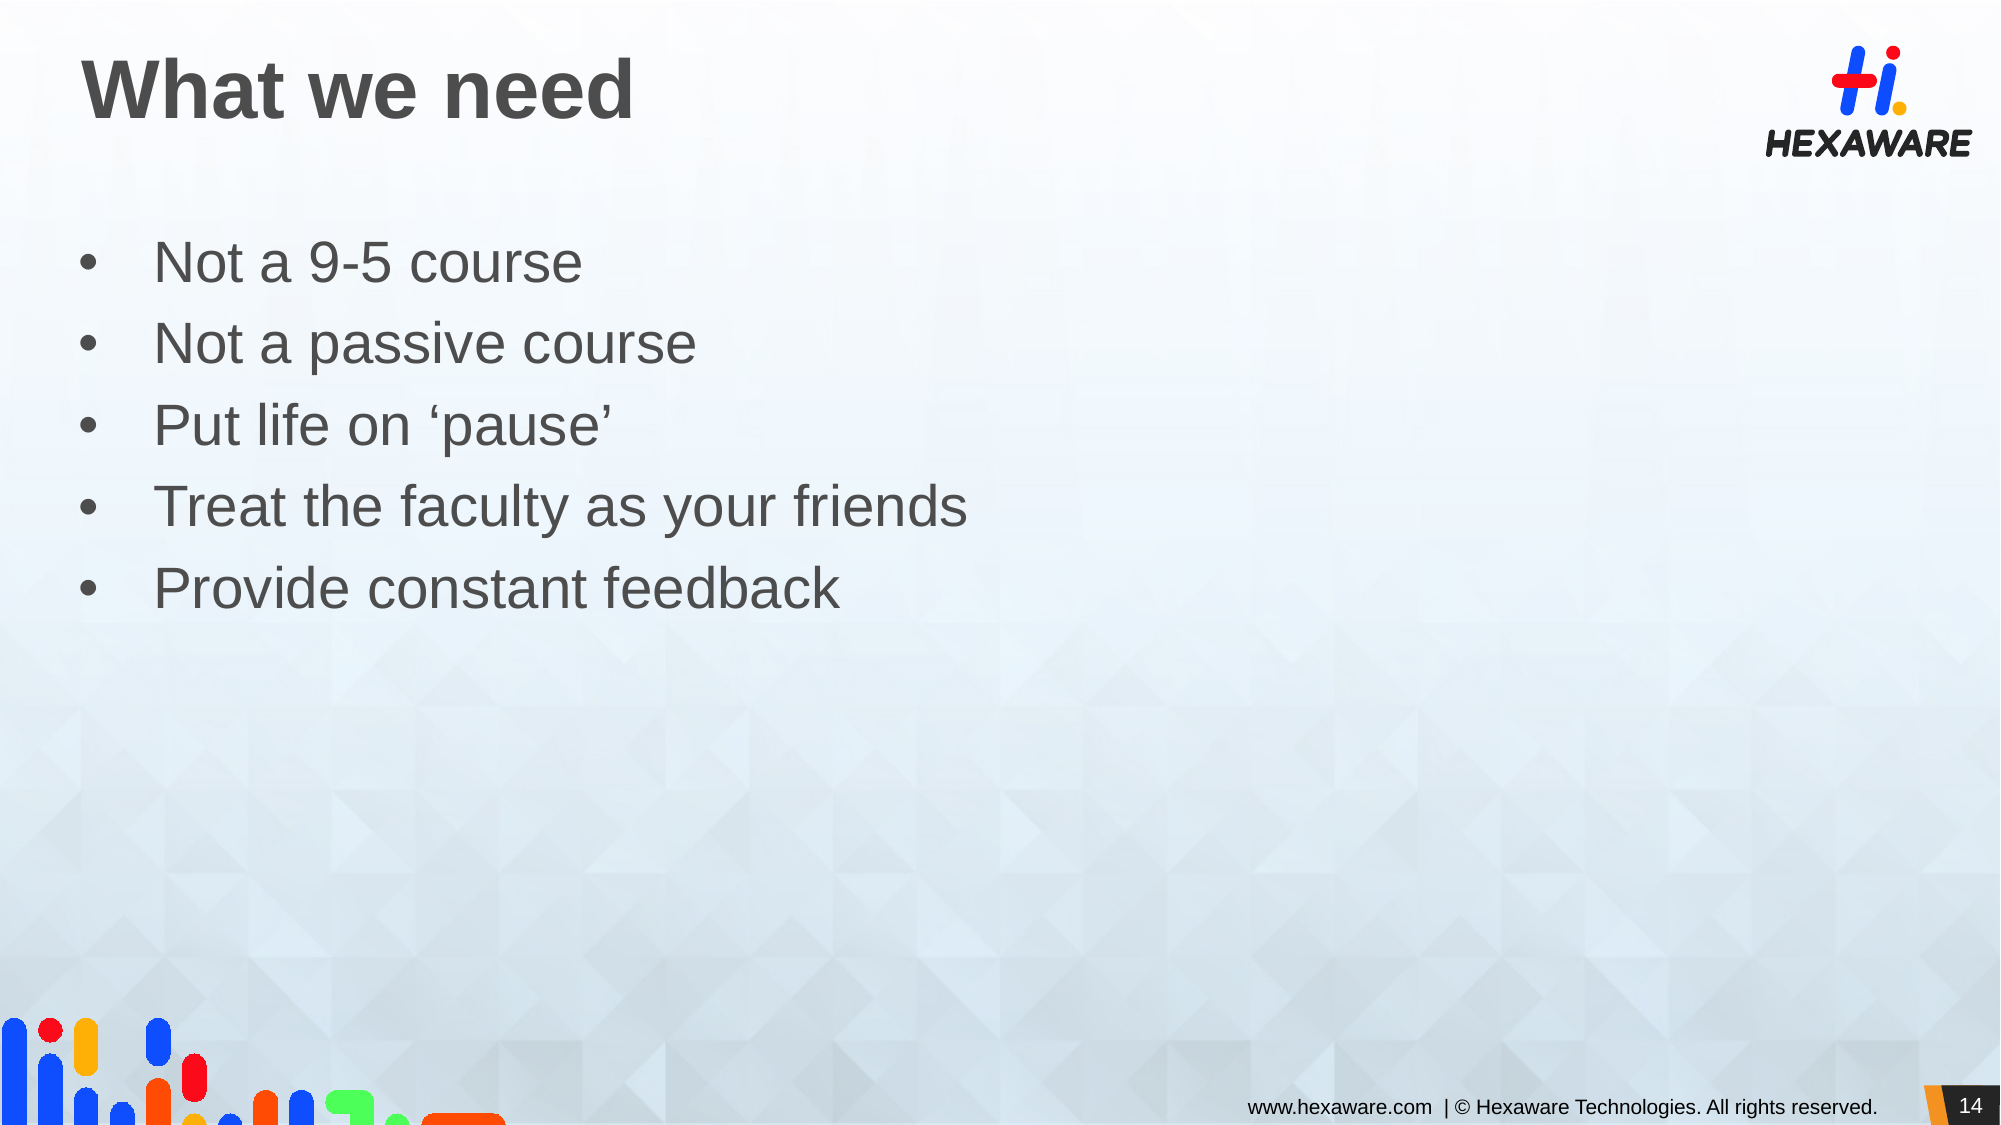

# What we need
Not a 9-5 course
Not a passive course
Put life on ‘pause’
Treat the faculty as your friends
Provide constant feedback